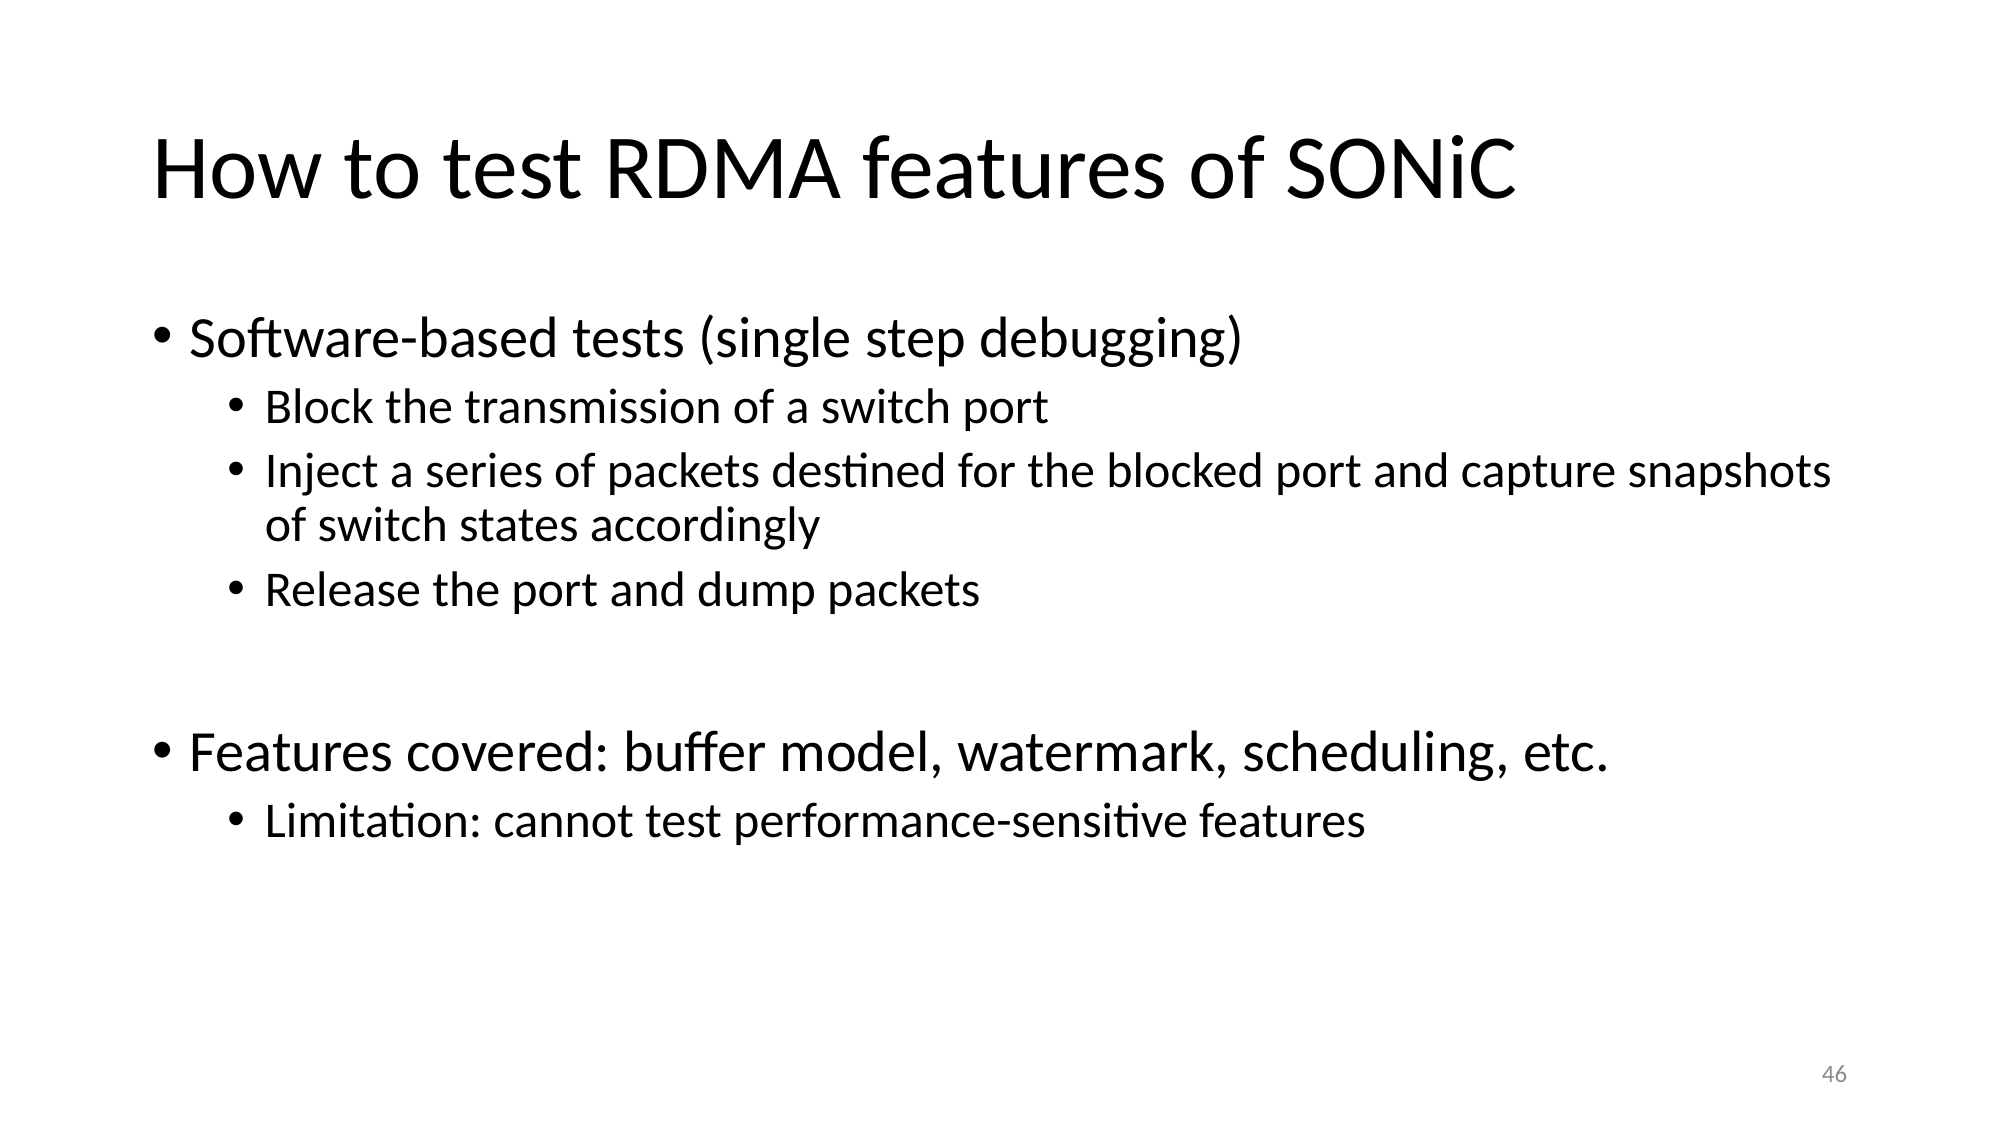

# How to test RDMA features of SONiC
Software-based tests (single step debugging)
Block the transmission of a switch port
Inject a series of packets destined for the blocked port and capture snapshots of switch states accordingly
Release the port and dump packets

Features covered: buffer model, watermark, scheduling, etc.
Limitation: cannot test performance-sensitive features

46